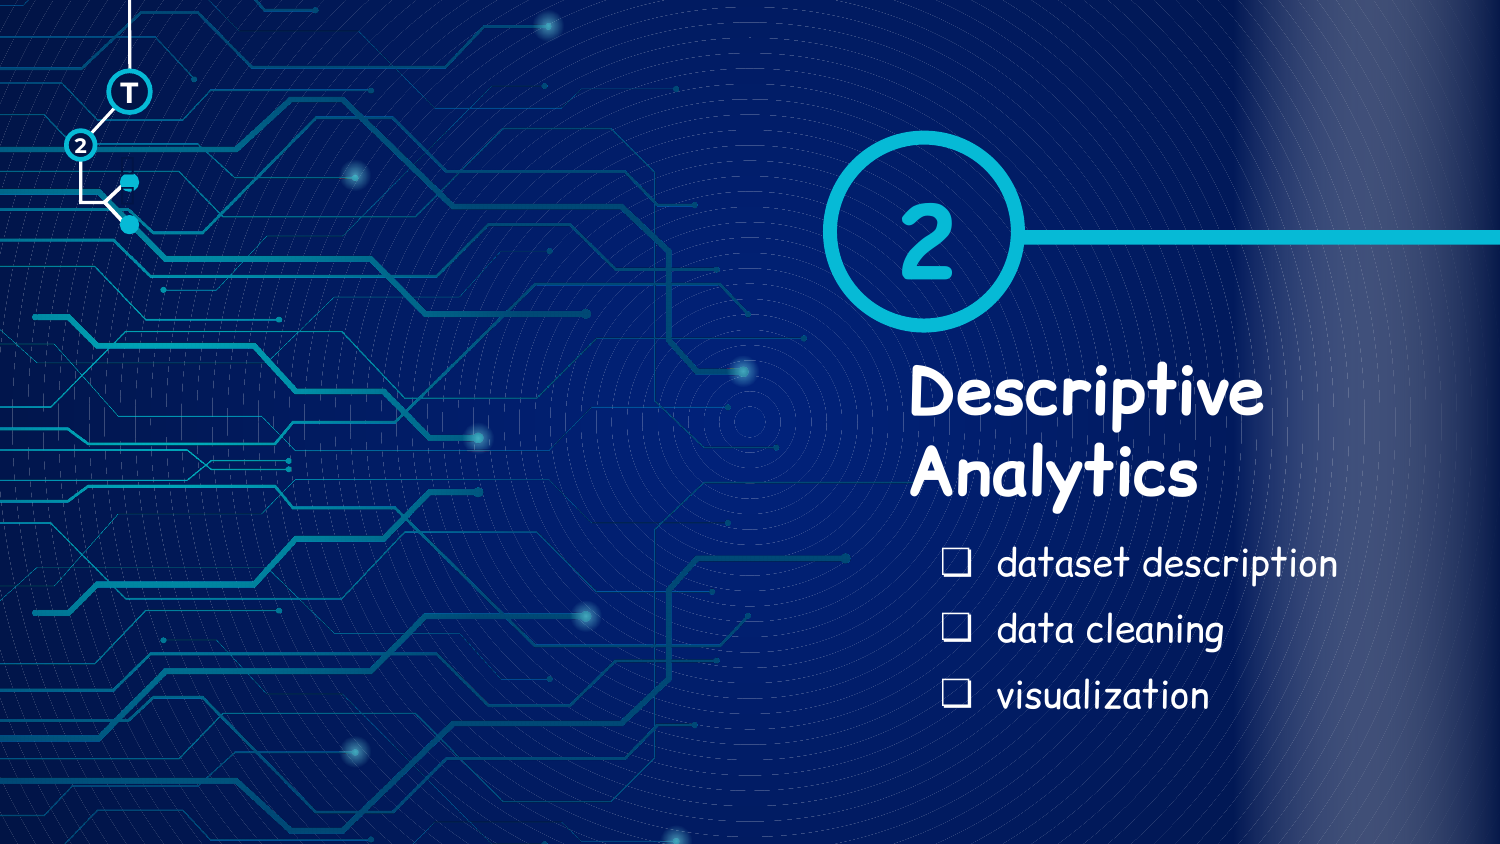

T

2
2
🠺

🠺
# Descriptive Analytics
dataset description
data cleaning
visualization